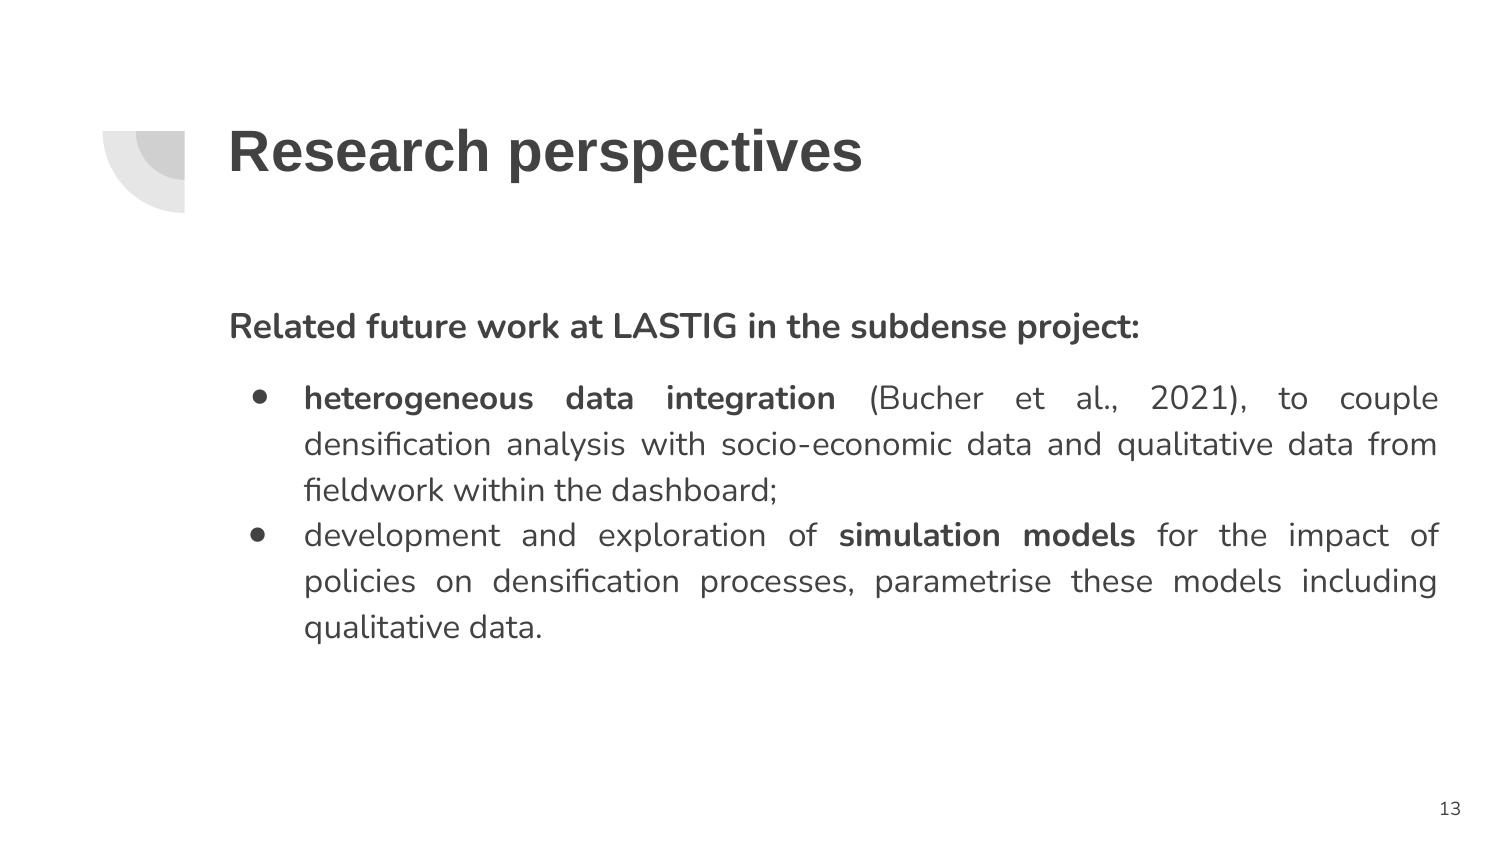

# Research perspectives
Related future work at LASTIG in the subdense project:
heterogeneous data integration (Bucher et al., 2021), to couple densification analysis with socio-economic data and qualitative data from fieldwork within the dashboard;
development and exploration of simulation models for the impact of policies on densification processes, parametrise these models including qualitative data.
13